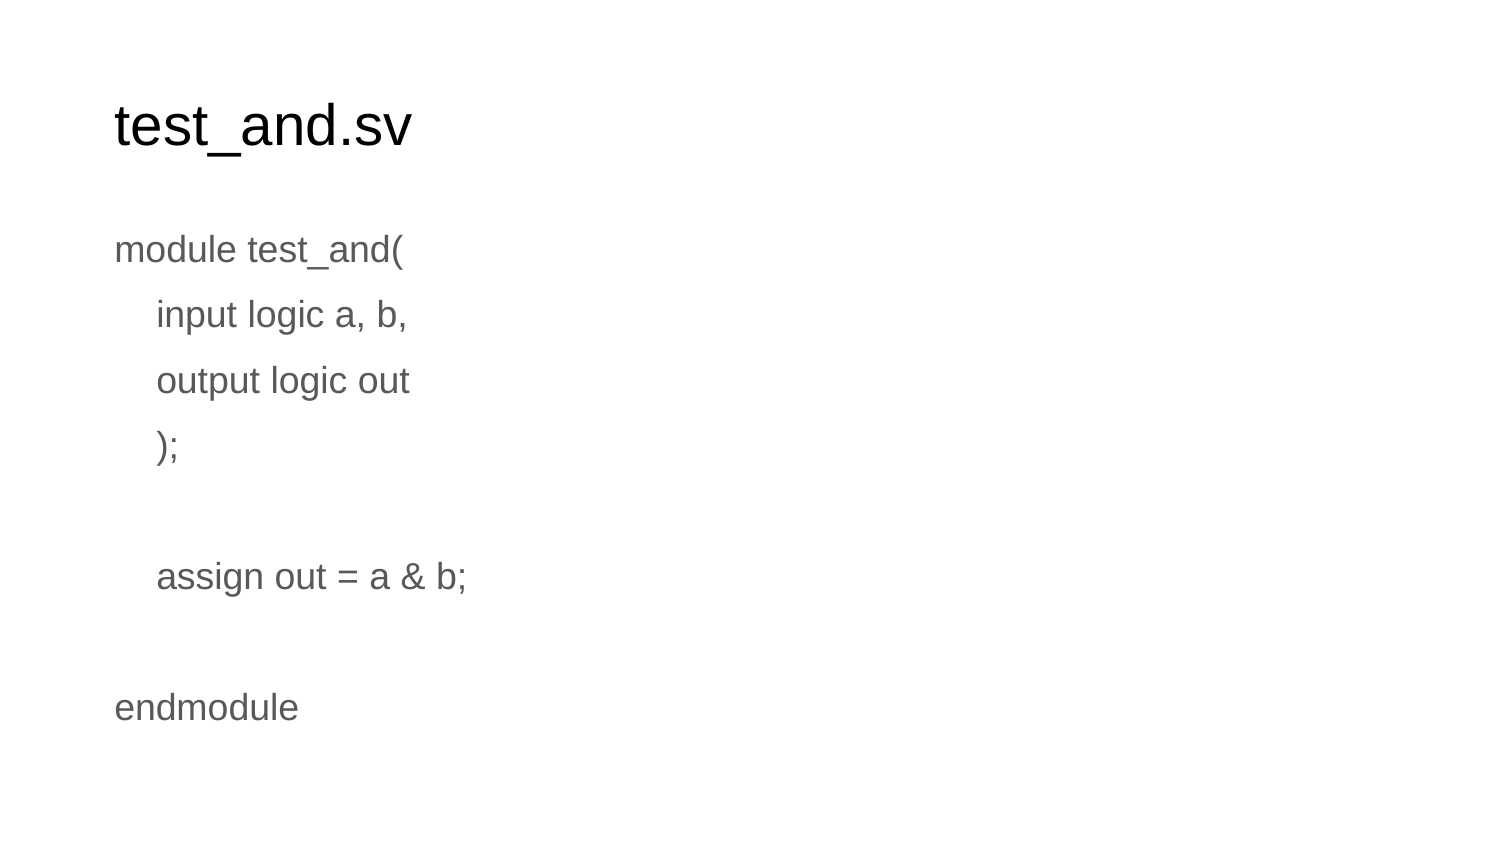

# test_and.sv
module test_and(
    input logic a, b,
    output logic out
    );

    assign out = a & b;

endmodule